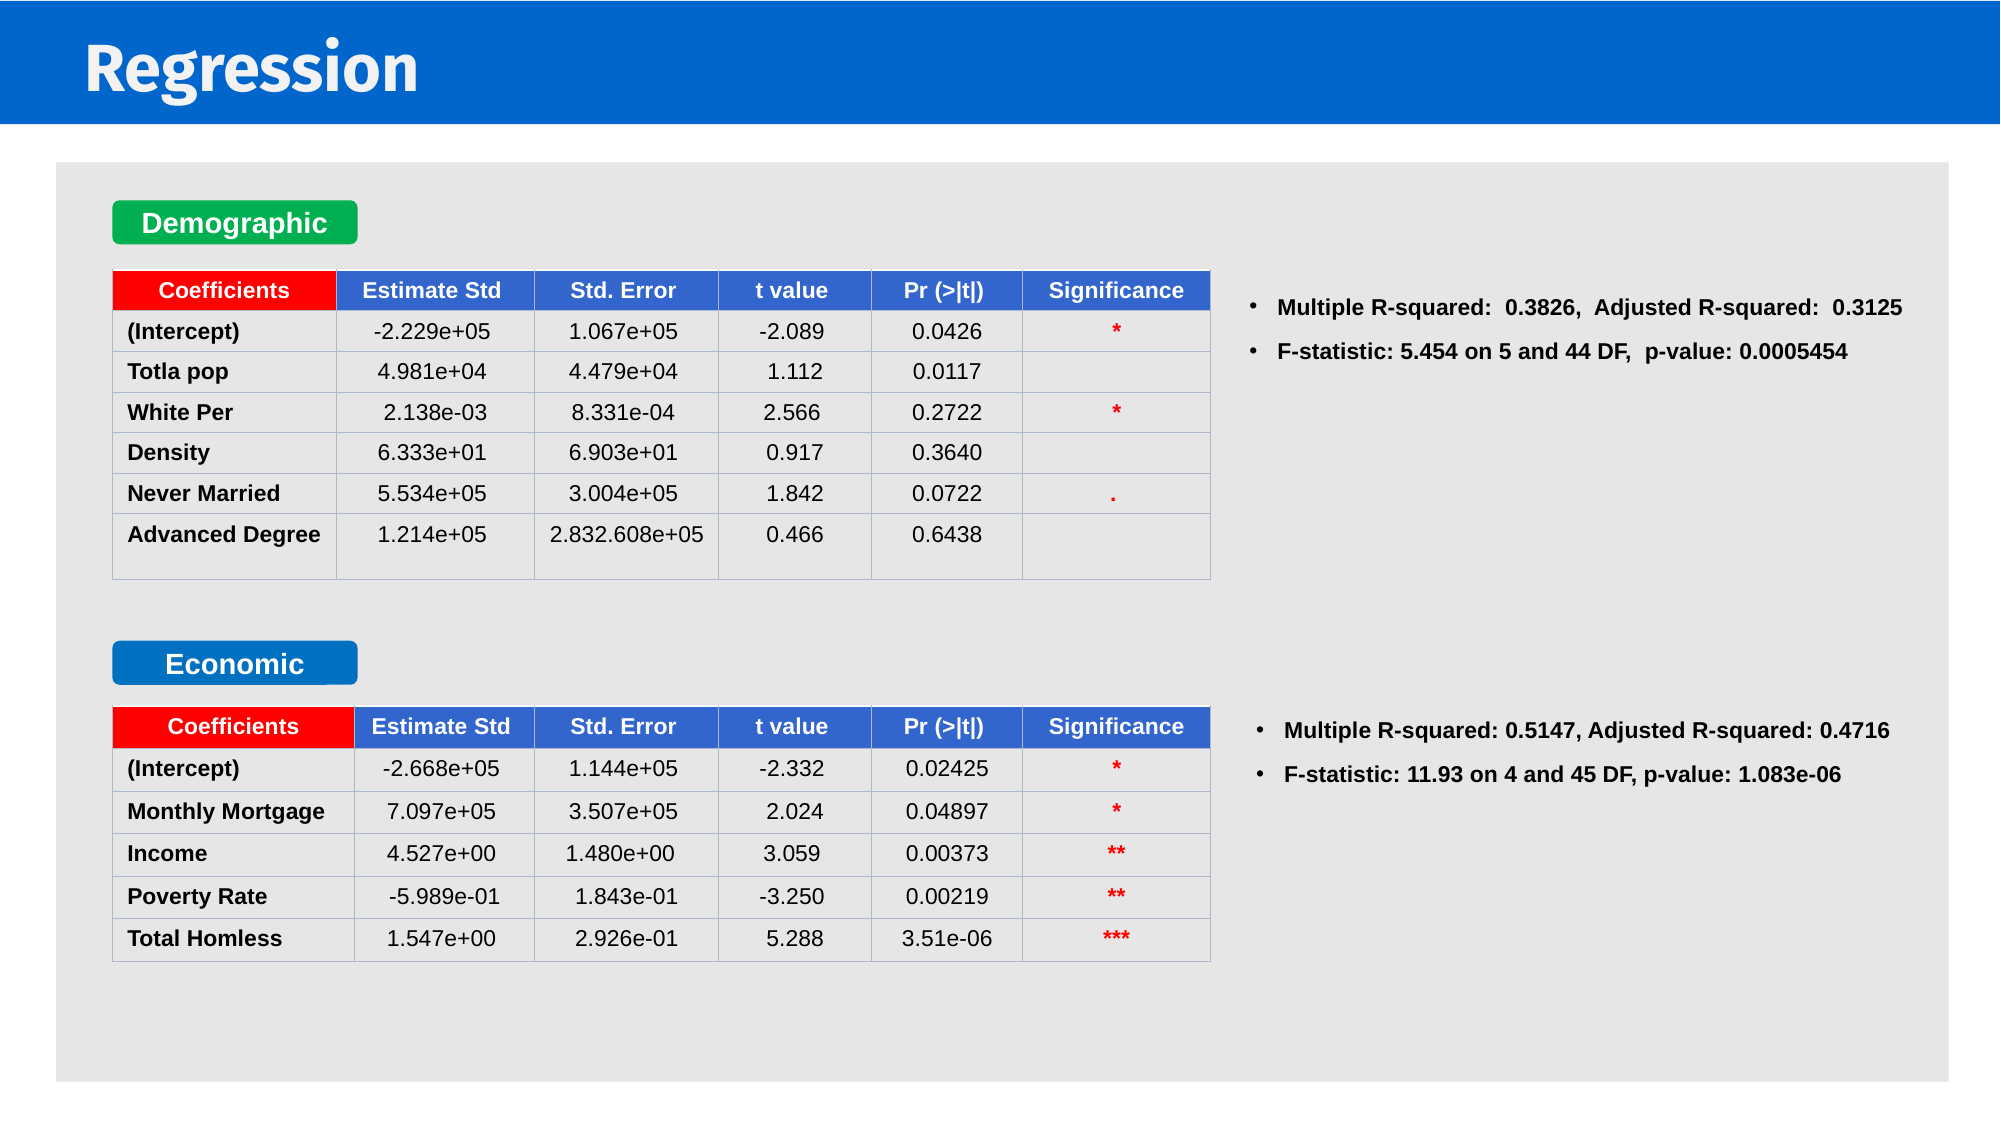

Demographic (Race)
Regression

Demographic
| Coefficients | Estimate Std | Std. Error | t value | Pr (>|t|) | Significance |
| --- | --- | --- | --- | --- | --- |
| (Intercept) | -2.229e+05 | 1.067e+05 | -2.089 | 0.0426 | \* |
| Totla pop | 4.981e+04 | 4.479e+04 | 1.112 | 0.0117 |  |
| White Per | 2.138e-03 | 8.331e-04 | 2.566 | 0.2722 | \* |
| Density | 6.333e+01 | 6.903e+01 | 0.917 | 0.3640 |  |
| Never Married | 5.534e+05 | 3.004e+05 | 1.842 | 0.0722 | . |
| Advanced Degree | 1.214e+05 | 2.832.608e+05 | 0.466 | 0.6438 |  |
Multiple R-squared:  0.3826,  Adjusted R-squared:  0.3125
F-statistic: 5.454 on 5 and 44 DF,  p-value: 0.0005454
Economic
| Coefficients | Estimate Std | Std. Error | t value | Pr (>|t|) | Significance |
| --- | --- | --- | --- | --- | --- |
| (Intercept) | -2.668e+05 | 1.144e+05 | -2.332 | 0.02425 | \* |
| Monthly Mortgage | 7.097e+05 | 3.507e+05 | 2.024 | 0.04897 | \* |
| Income | 4.527e+00 | 1.480e+00 | 3.059 | 0.00373 | \*\* |
| Poverty Rate | -5.989e-01 | 1.843e-01 | -3.250 | 0.00219 | \*\* |
| Total Homless | 1.547e+00 | 2.926e-01 | 5.288 | 3.51e-06 | \*\*\* |
Multiple R-squared: 0.5147, Adjusted R-squared: 0.4716
F-statistic: 11.93 on 4 and 45 DF, p-value: 1.083e-06